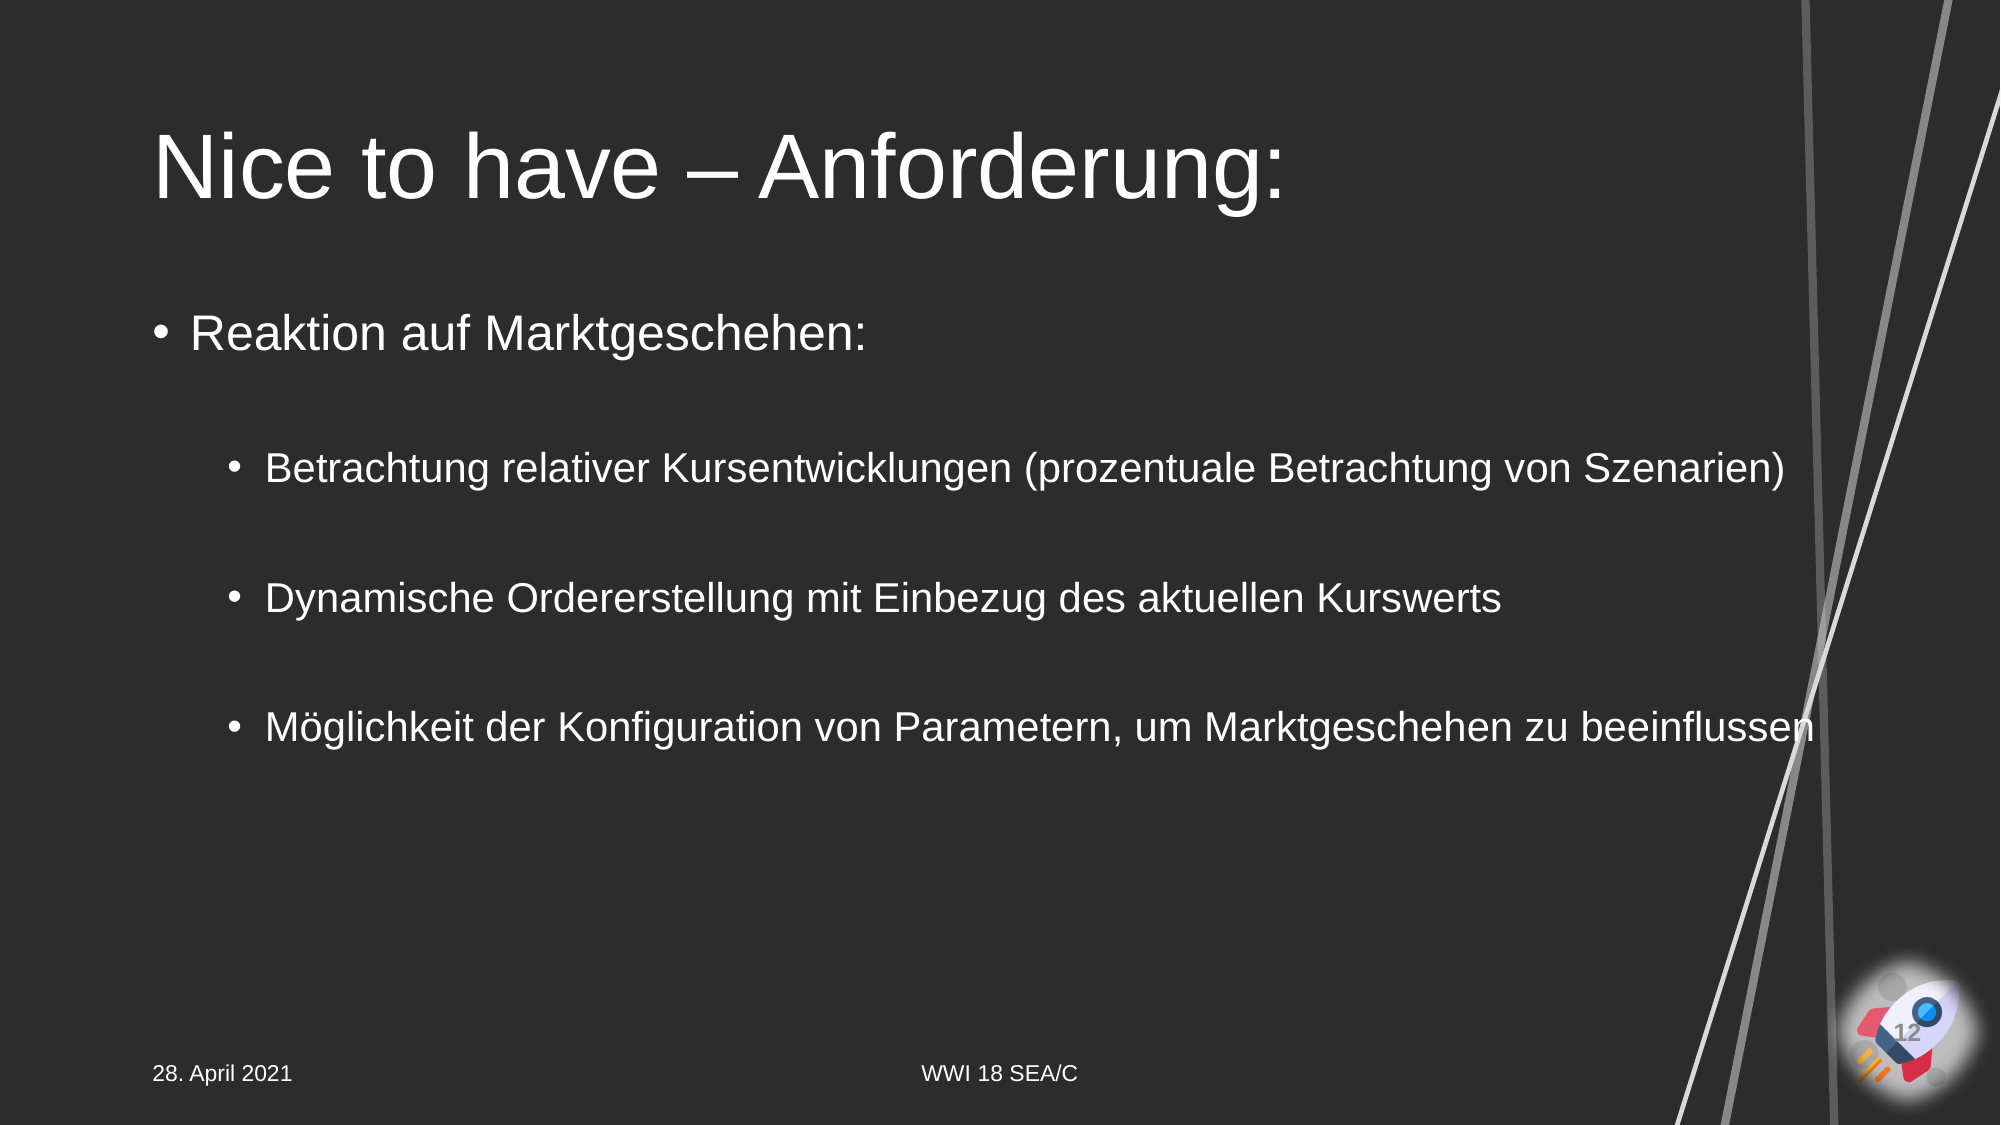

# Nice to have – Anforderung:
Reaktion auf Marktgeschehen:

Betrachtung relativer Kursentwicklungen (prozentuale Betrachtung von Szenarien)

Dynamische Ordererstellung mit Einbezug des aktuellen Kurswerts

Möglichkeit der Konfiguration von Parametern, um Marktgeschehen zu beeinflussen
12
28. April 2021
WWI 18 SEA/C